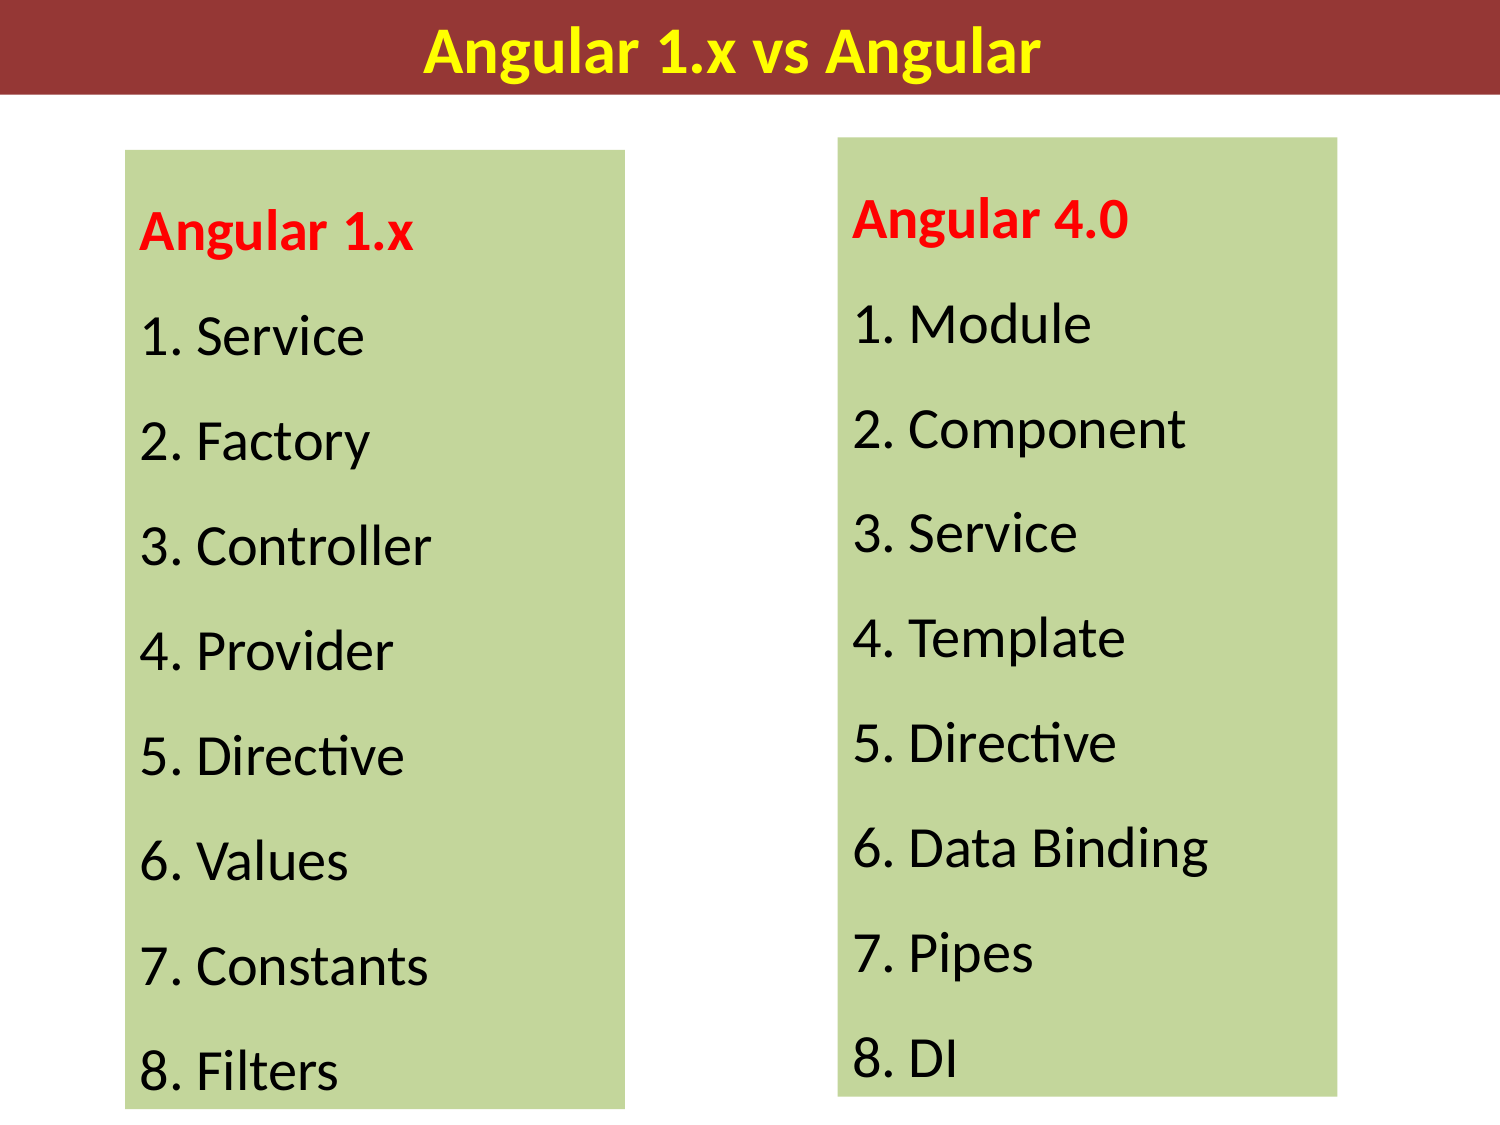

Angular 1.x vs Angular
Angular 4.0
Module
Component
Service
Template
Directive
Data Binding
Pipes
DI

Angular 1.x
Service
Factory
Controller
Provider
Directive
Values
Constants
Filters